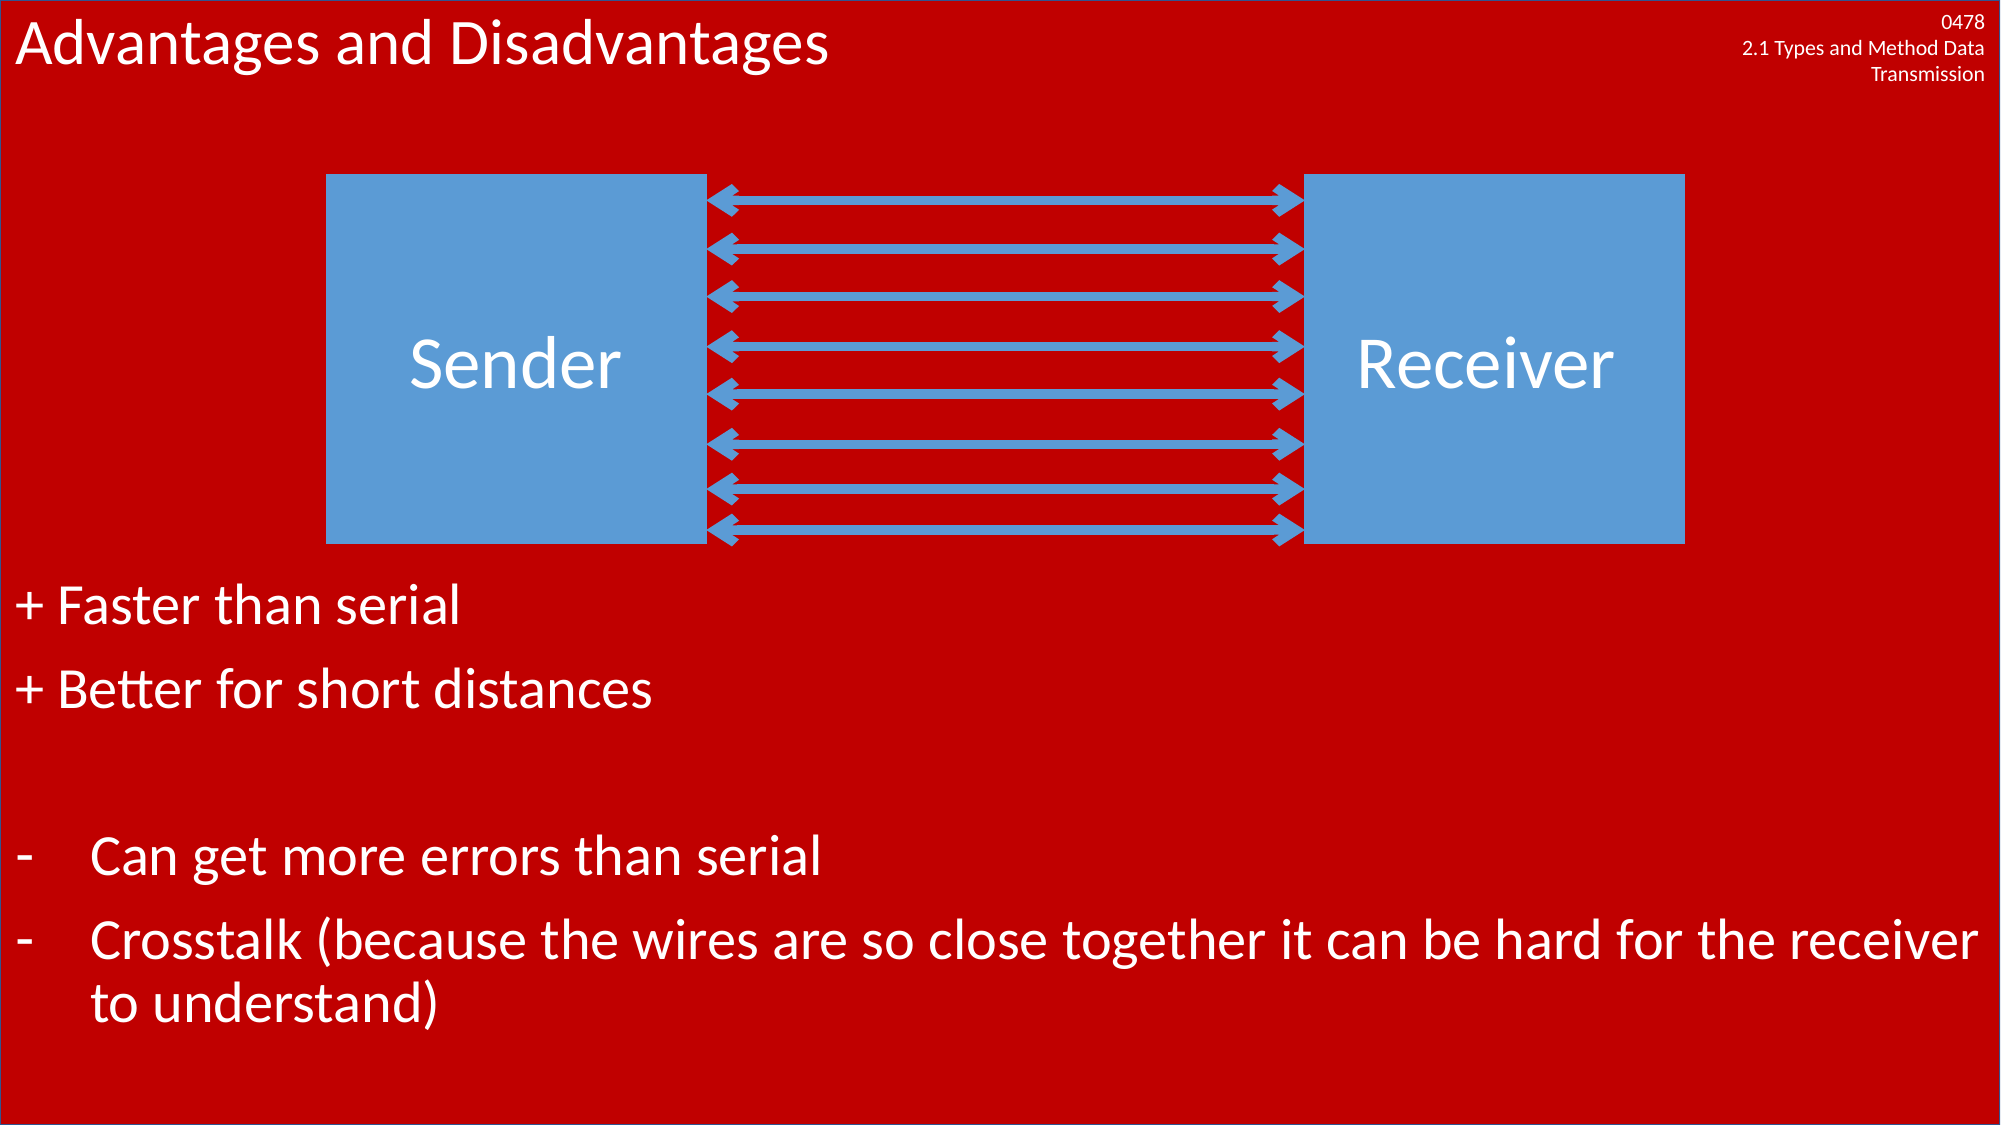

# Advantages and Disadvantages
Sender
Receiver
+ Faster than serial
+ Better for short distances

Can get more errors than serial
Crosstalk (because the wires are so close together it can be hard for the receiver to understand)